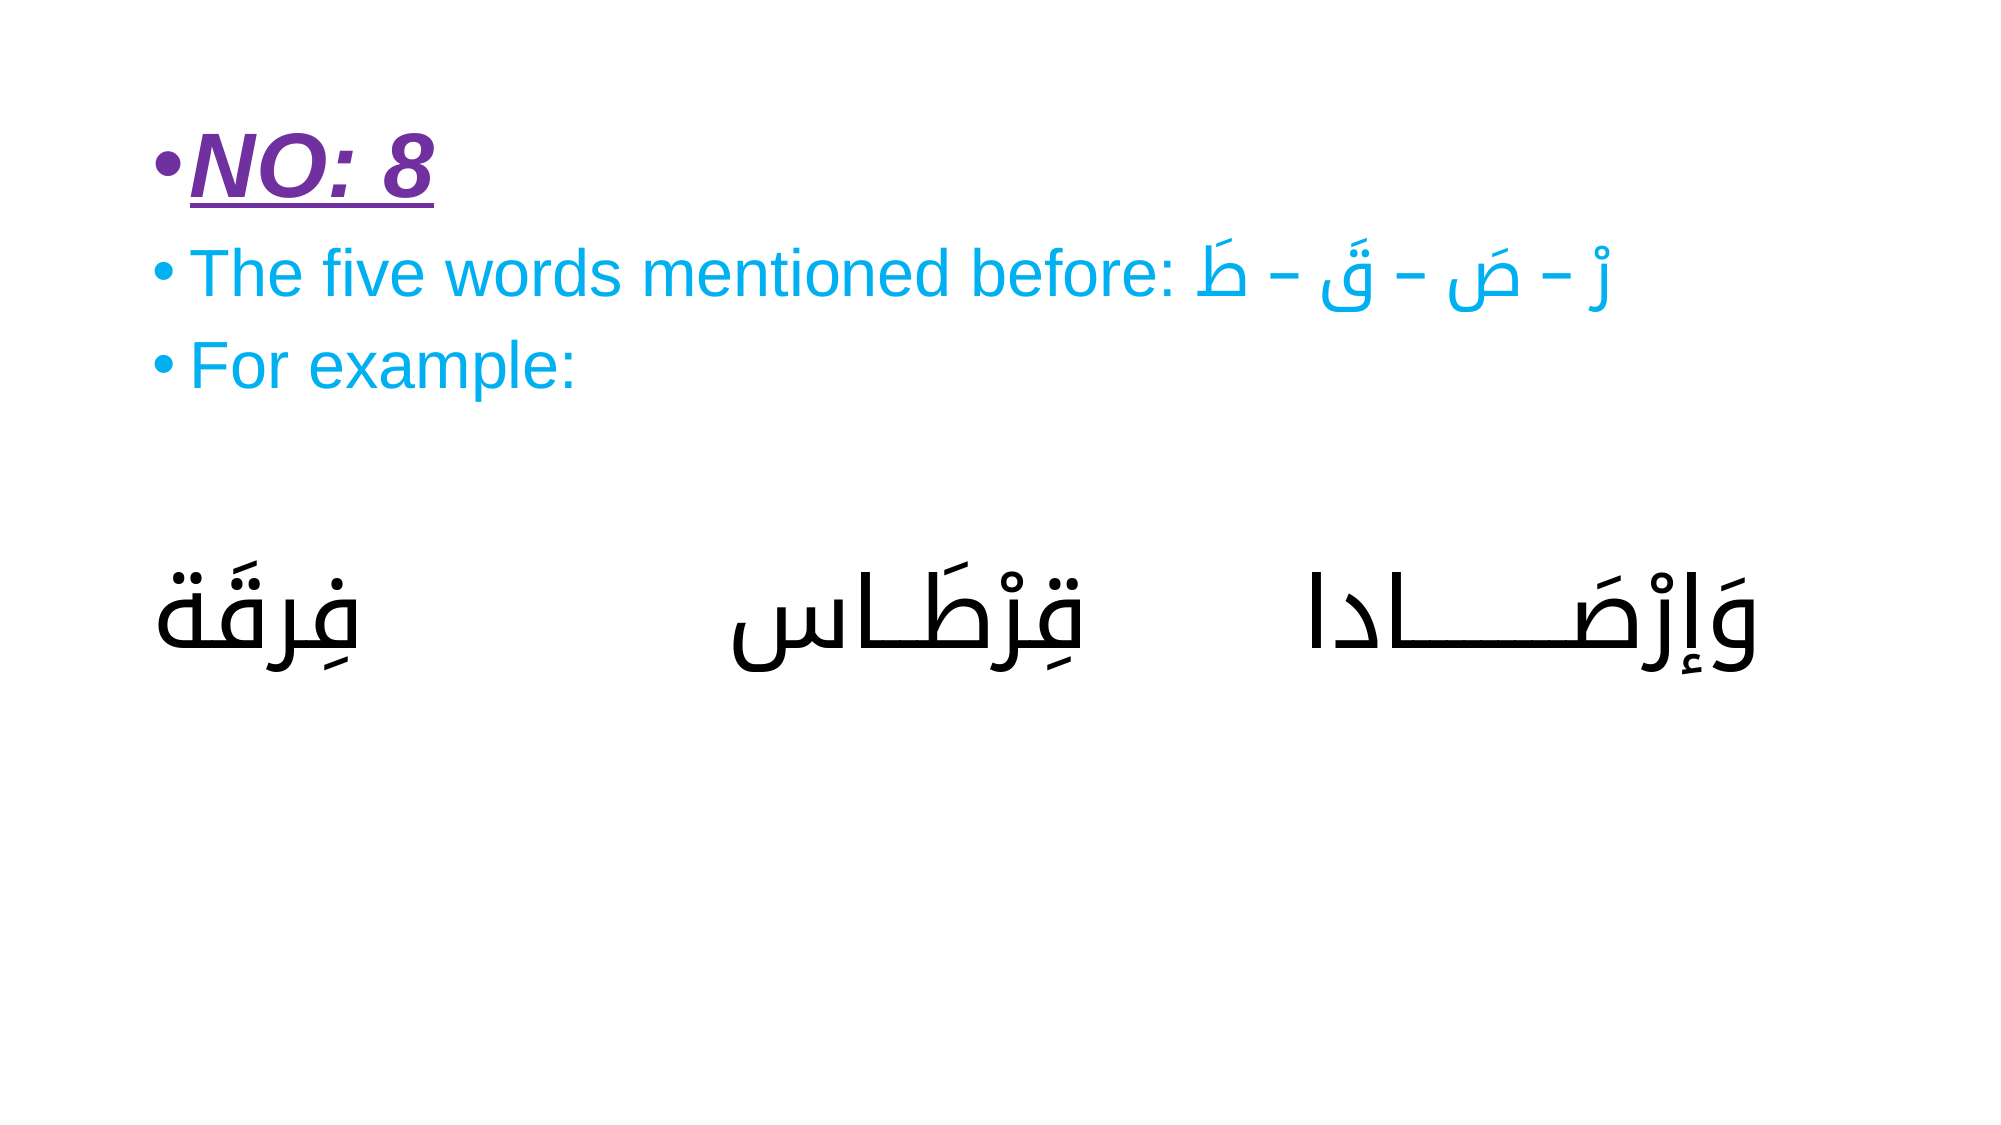

NO: 8
The five words mentioned before: رْ – صَ – قَ – طَ
For example:

| فِرقَة | قِرْطَــاس | وَإرْصَـــــــــادا |
| --- | --- | --- |